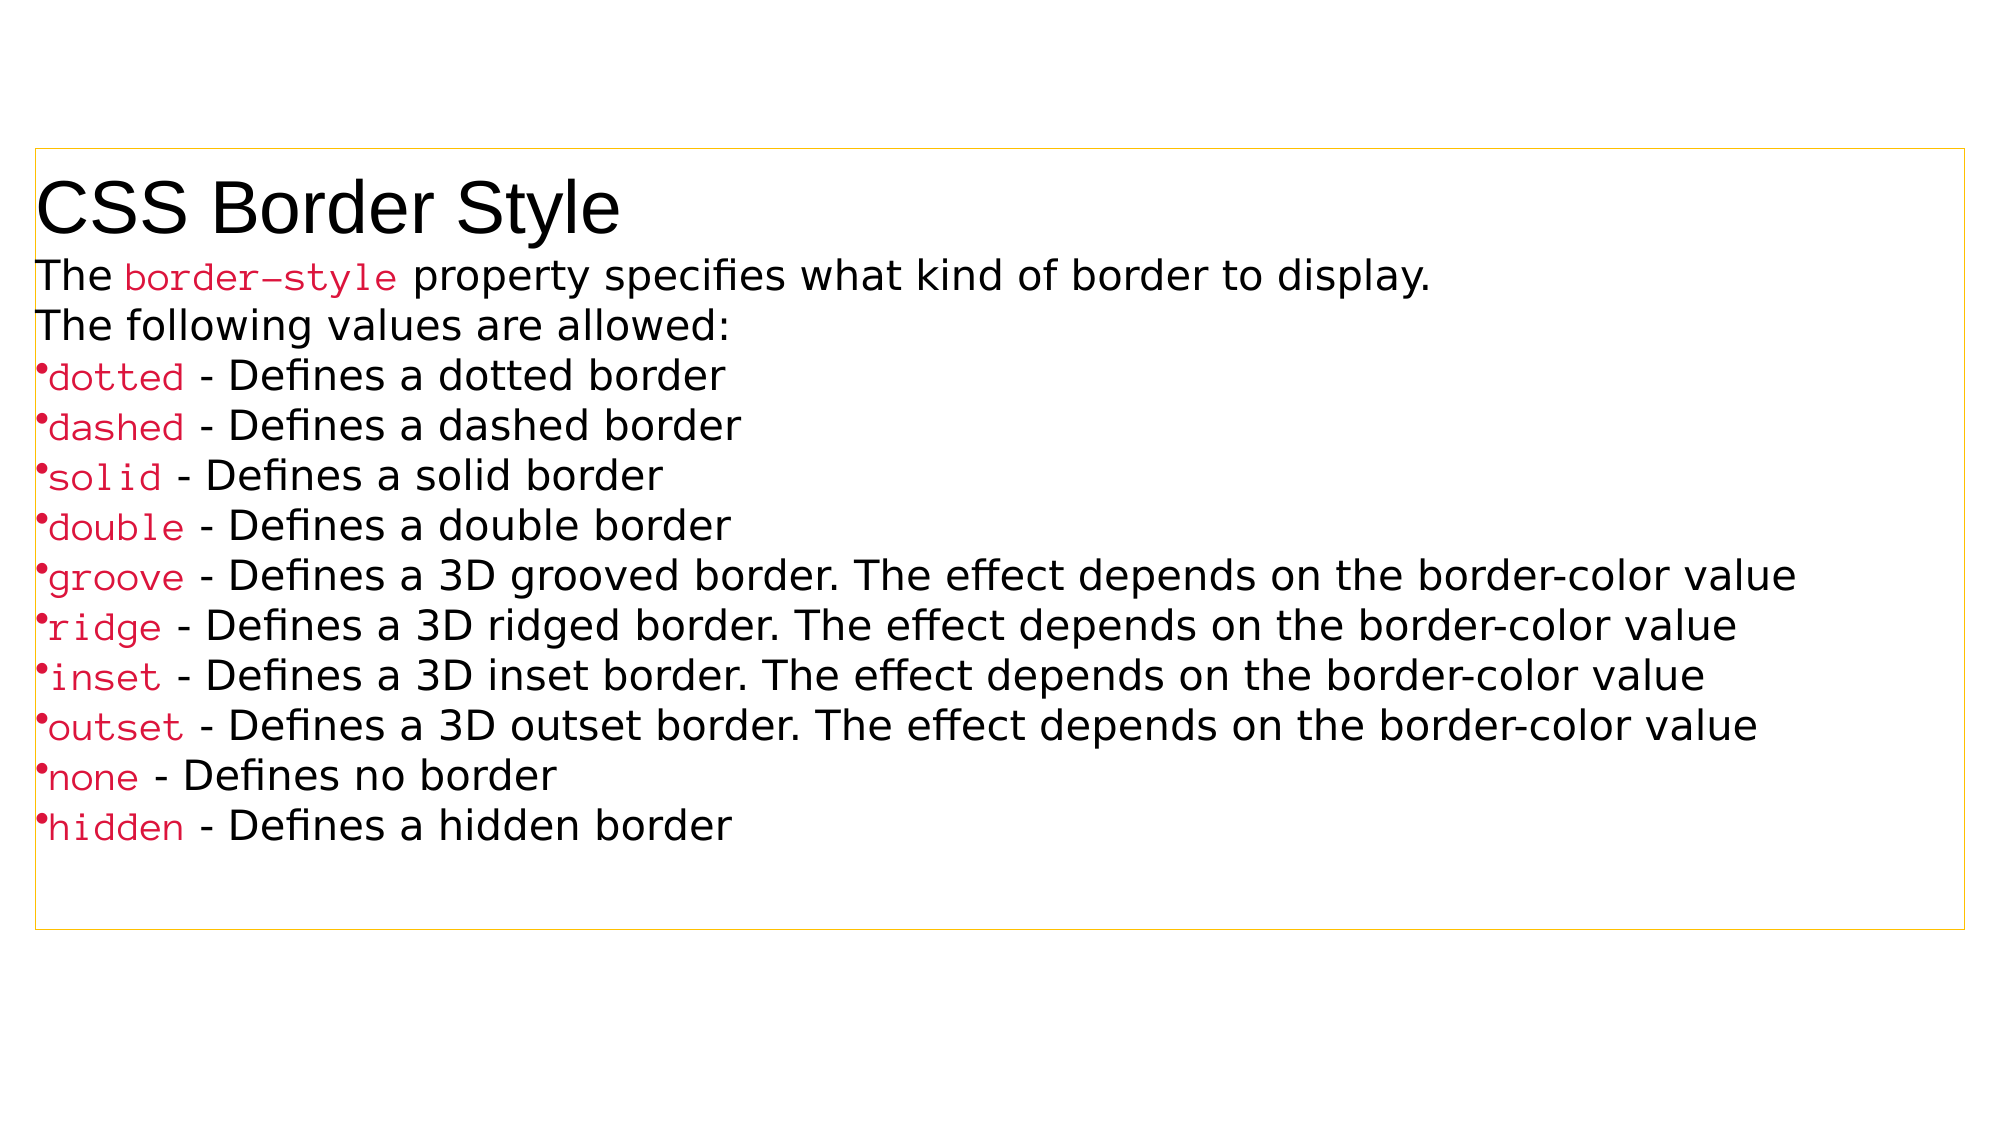

CSS Border Style
The border-style property specifies what kind of border to display.
The following values are allowed:
dotted - Defines a dotted border
dashed - Defines a dashed border
solid - Defines a solid border
double - Defines a double border
groove - Defines a 3D grooved border. The effect depends on the border-color value
ridge - Defines a 3D ridged border. The effect depends on the border-color value
inset - Defines a 3D inset border. The effect depends on the border-color value
outset - Defines a 3D outset border. The effect depends on the border-color value
none - Defines no border
hidden - Defines a hidden border